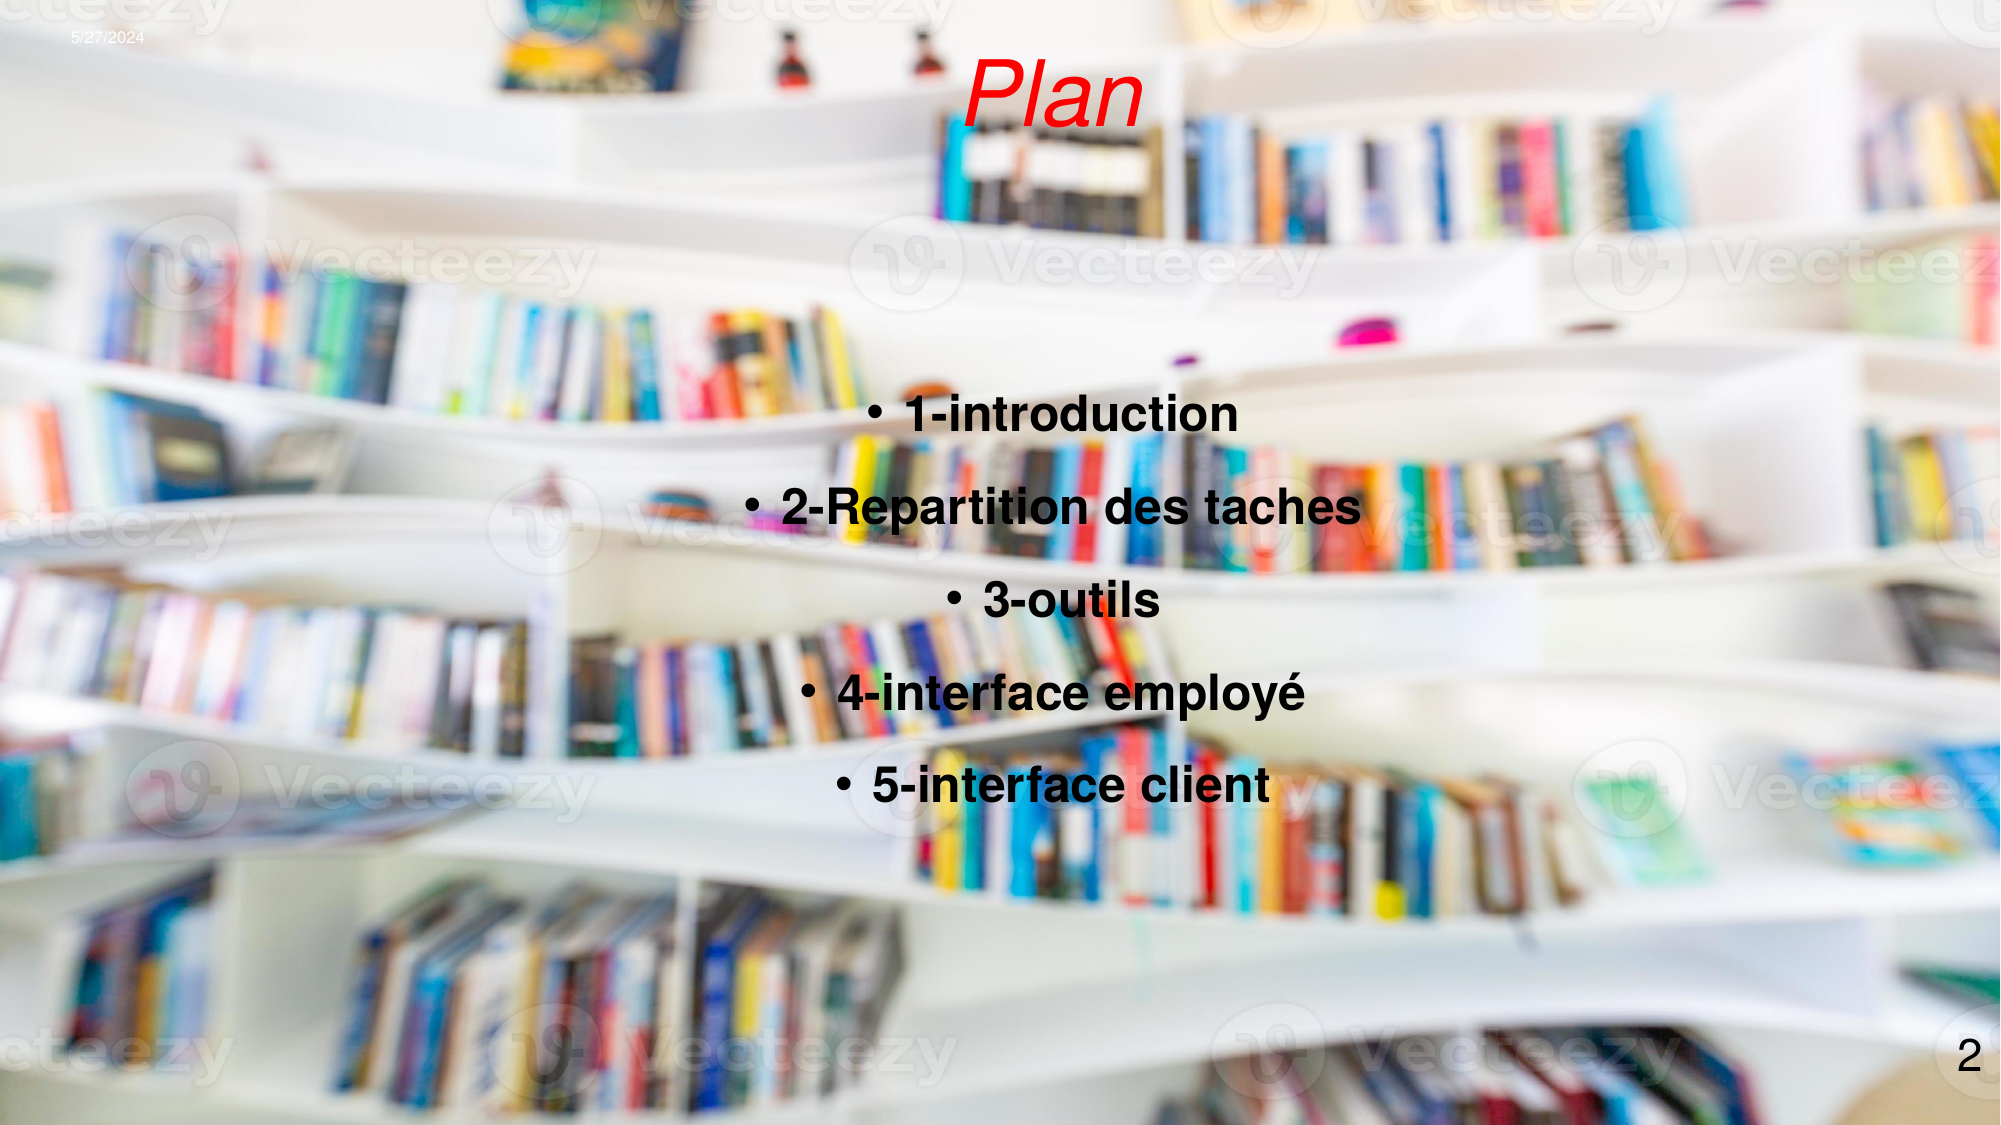

# Plan
5/27/2024
1-introduction
2-Repartition des taches
3-outils
4-interface employé
5-interface client
2